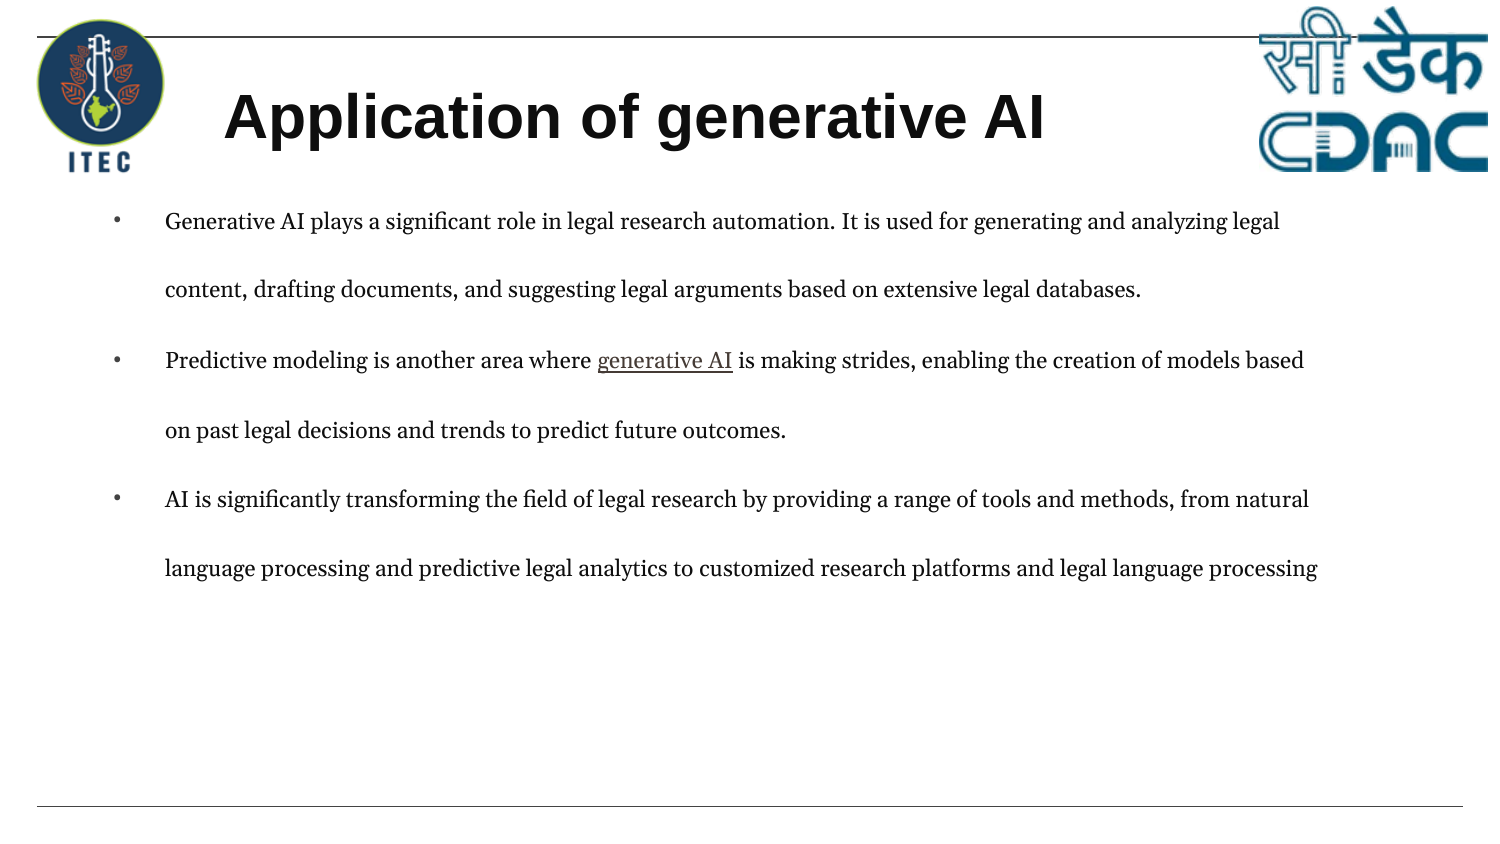

# Application of generative AI
Generative AI plays a significant role in legal research automation. It is used for generating and analyzing legal content, drafting documents, and suggesting legal arguments based on extensive legal databases.
Predictive modeling is another area where generative AI is making strides, enabling the creation of models based on past legal decisions and trends to predict future outcomes.
AI is significantly transforming the field of legal research by providing a range of tools and methods, from natural language processing and predictive legal analytics to customized research platforms and legal language processing